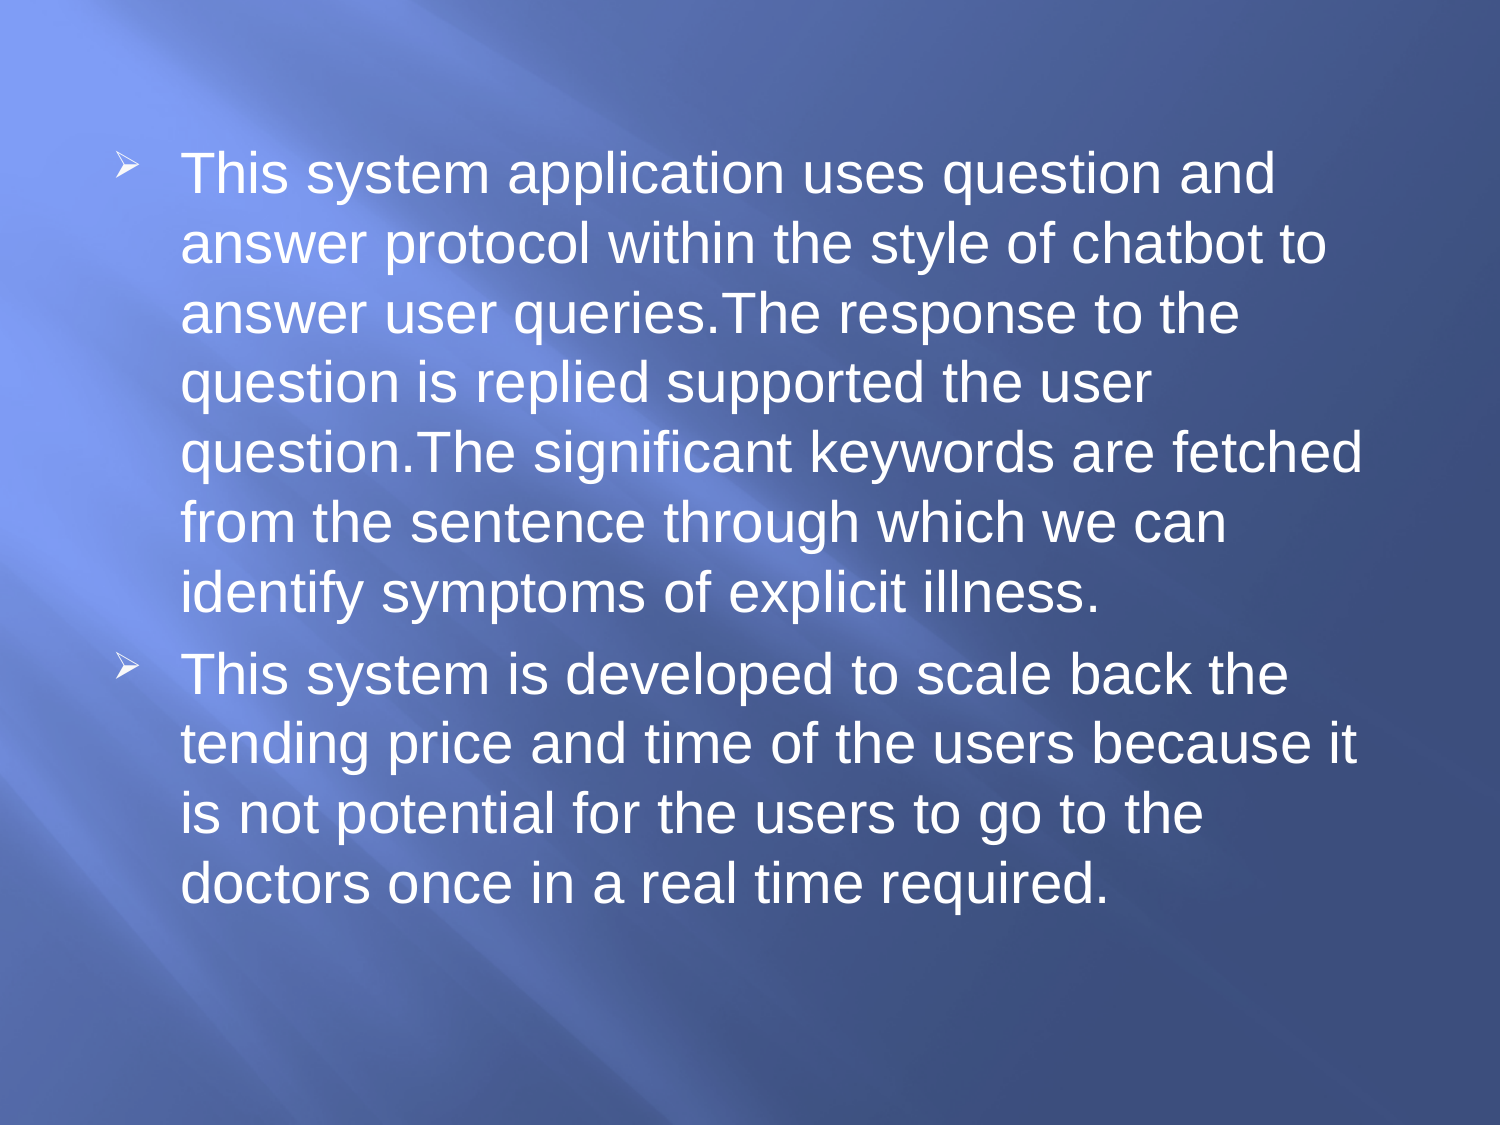

This system application uses question and answer protocol within the style of chatbot to answer user queries.The response to the question is replied supported the user question.The significant keywords are fetched from the sentence through which we can identify symptoms of explicit illness.
This system is developed to scale back the tending price and time of the users because it is not potential for the users to go to the doctors once in a real time required.